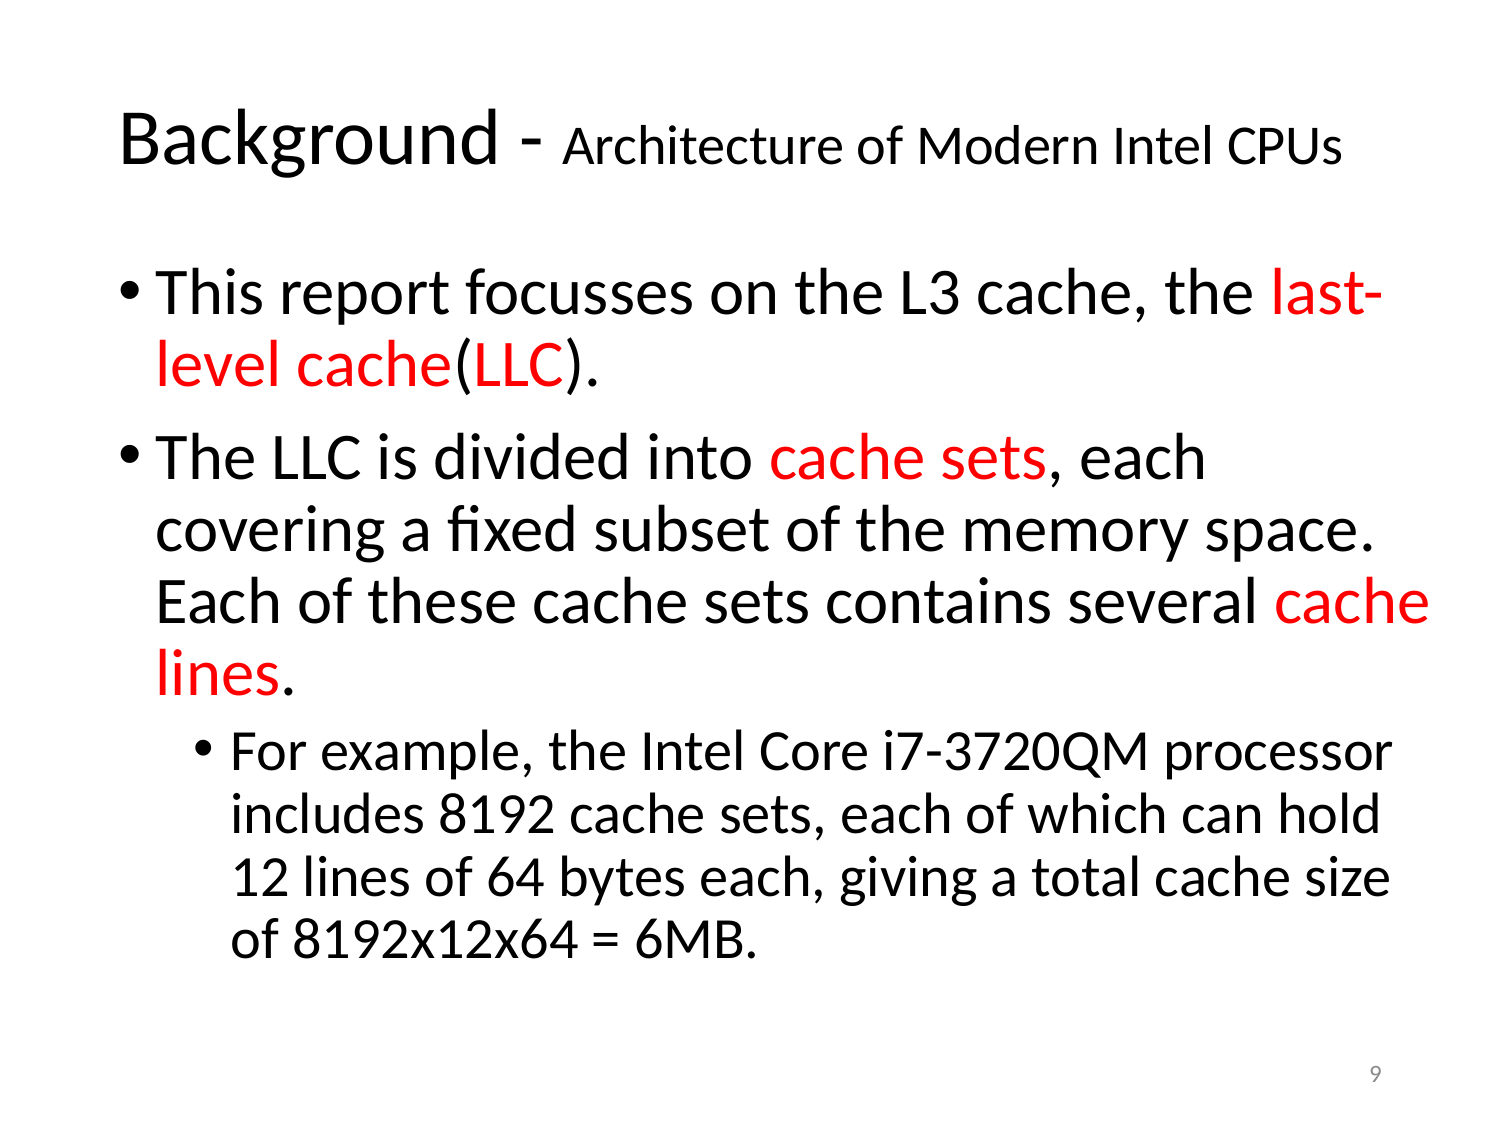

# Background - Architecture of Modern Intel CPUs
This report focusses on the L3 cache, the last-level cache(LLC).
The LLC is divided into cache sets, each covering a fixed subset of the memory space. Each of these cache sets contains several cache lines.
For example, the Intel Core i7-3720QM processor includes 8192 cache sets, each of which can hold 12 lines of 64 bytes each, giving a total cache size of 8192x12x64 = 6MB.

9